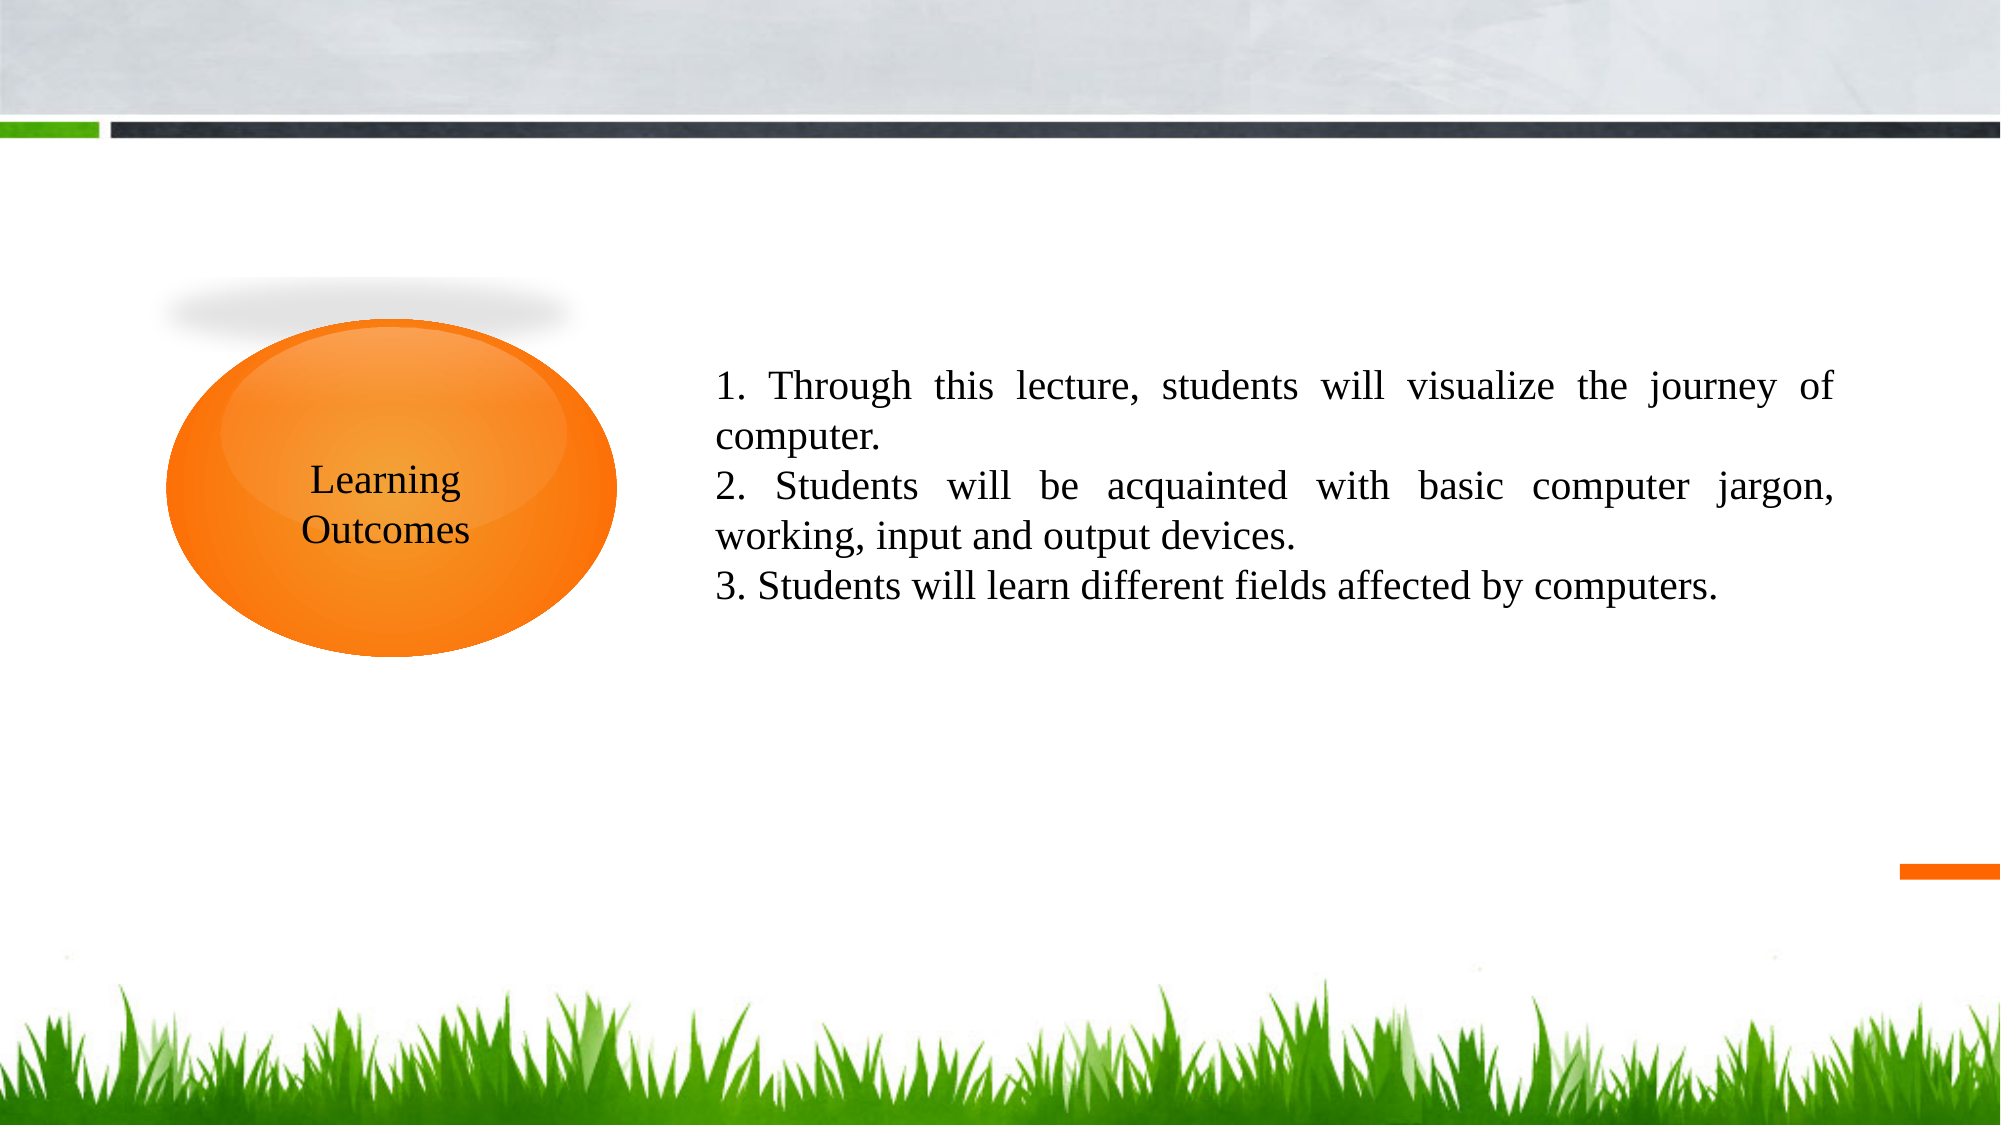

1. Through this lecture, students will visualize the journey of computer.
2. Students will be acquainted with basic computer jargon, working, input and output devices.
3. Students will learn different fields affected by computers.
Learning
Outcomes